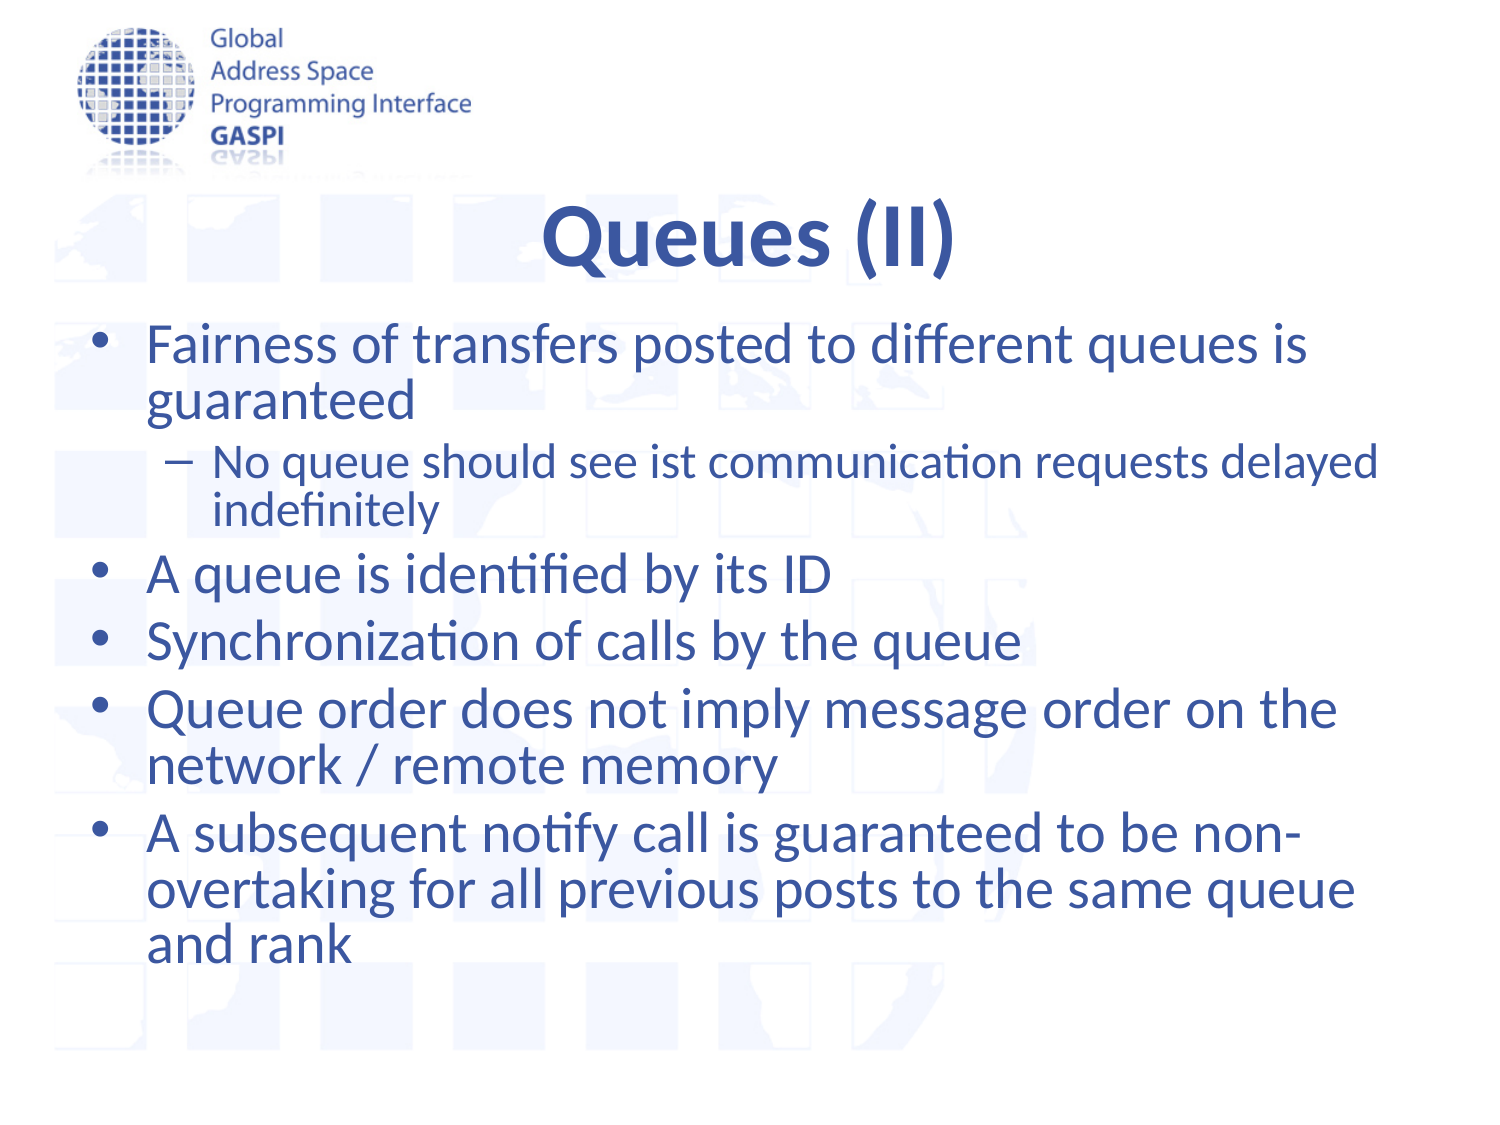

# Queues (II)
Fairness of transfers posted to different queues is guaranteed
No queue should see ist communication requests delayed indefinitely
A queue is identified by its ID
Synchronization of calls by the queue
Queue order does not imply message order on the network / remote memory
A subsequent notify call is guaranteed to be non-overtaking for all previous posts to the same queue and rank